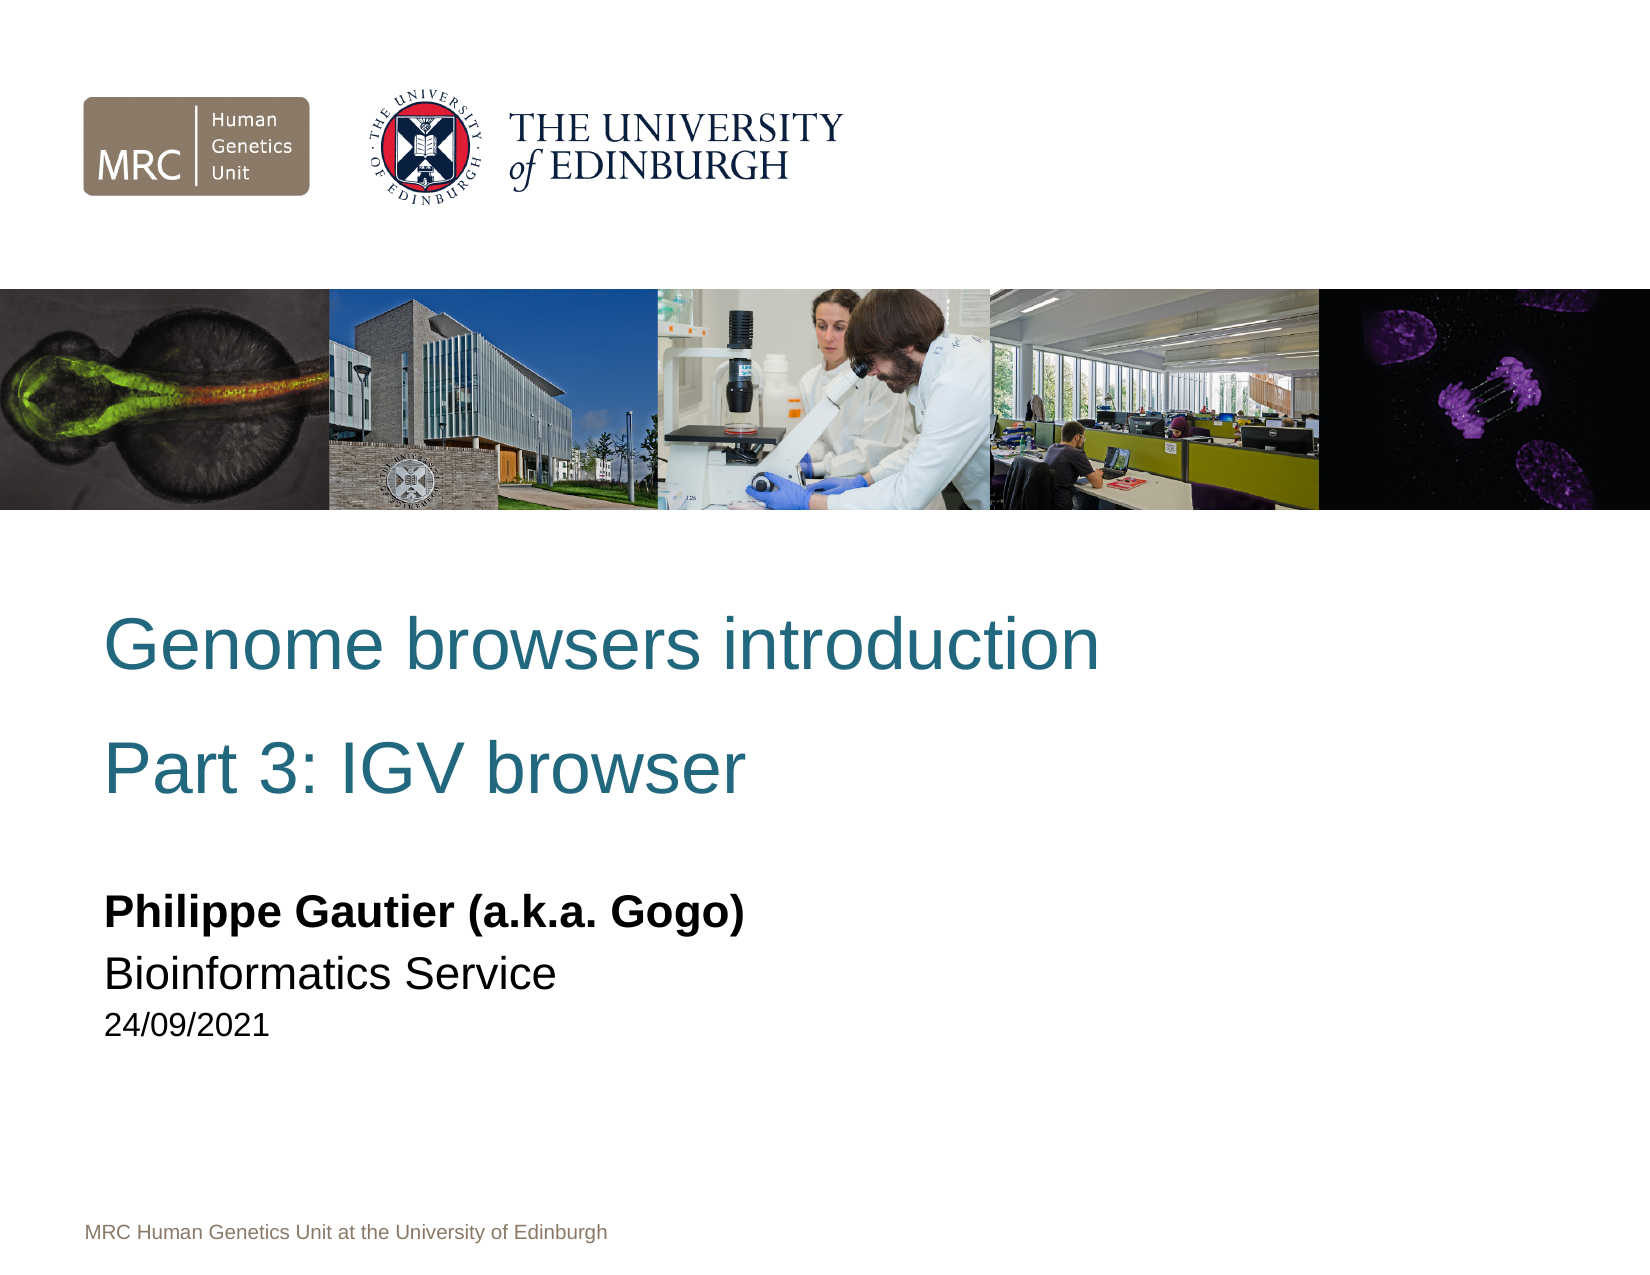

Genome browsers introduction
Part 3: IGV browser
Philippe Gautier (a.k.a. Gogo)
Bioinformatics Service
24/09/2021